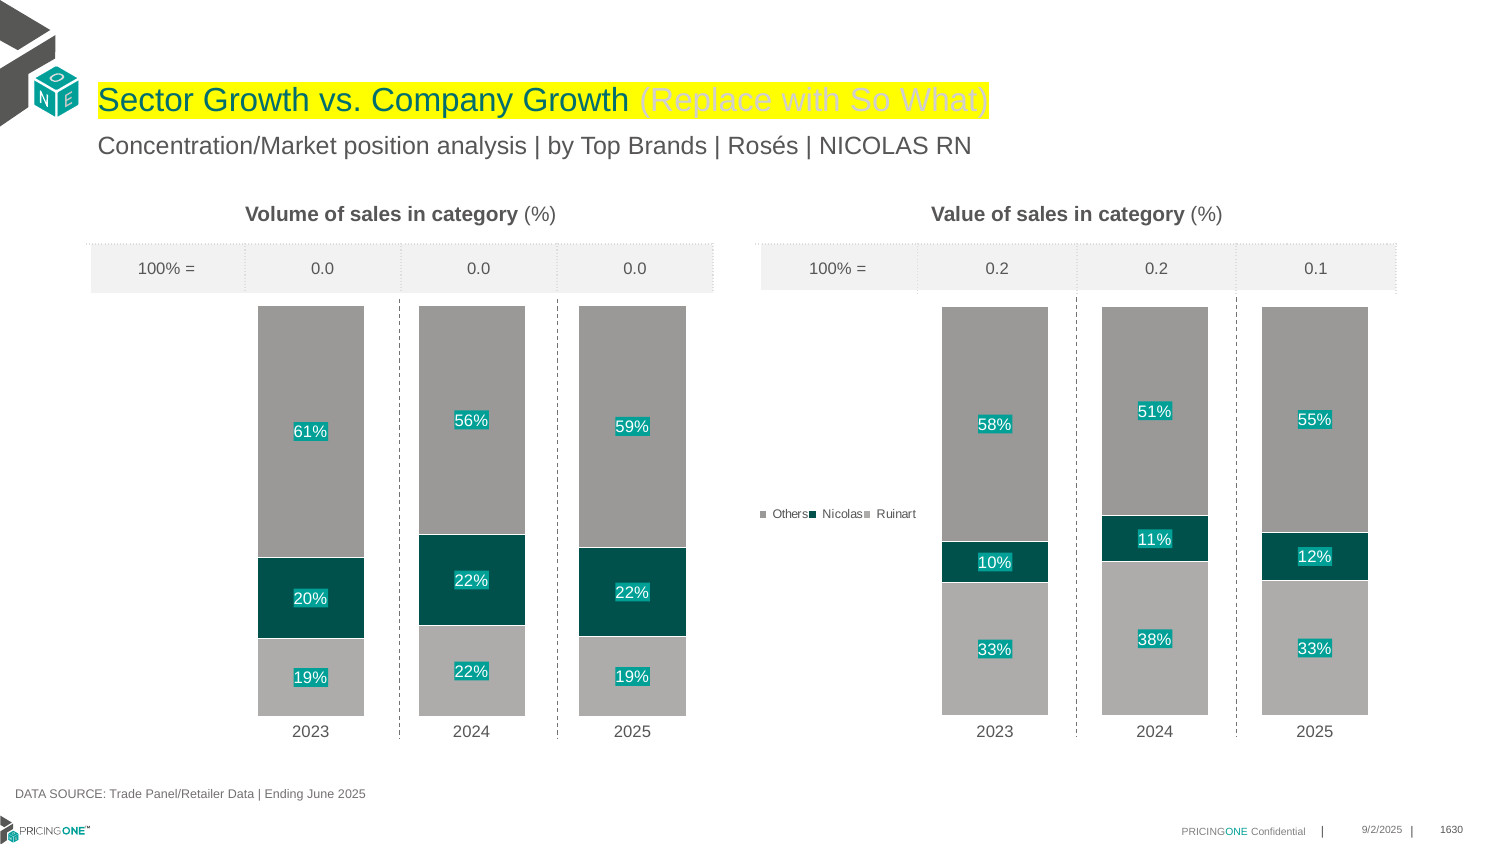

# Sector Growth vs. Company Growth (Replace with So What)
Concentration/Market position analysis | by Top Brands | Rosés | NICOLAS RN
| Volume of sales in category (%) |  |  |  |
| --- | --- | --- | --- |
| 100% = | 0.0 | 0.0 | 0.0 |
| Value of sales in category (%) |  |  |  |
| --- | --- | --- | --- |
| 100% = | 0.2 | 0.2 | 0.1 |

### Chart

| Category | Ruinart | Nicolas | Others |
|---|---|---|---|
| 2023 | 0.18902668169860953 | 0.19767004885381437 | 0.6133032694475761 |
| 2024 | 0.22040636042402828 | 0.2226148409893993 | 0.5569787985865724 |
| 2025 | 0.1940700808625337 | 0.2169811320754717 | 0.5889487870619946 |

### Chart

| Category | Ruinart | Nicolas | Others |
|---|---|---|---|
| 2023 | 0.32590800043903895 | 0.09880466426589034 | 0.5752873352950708 |
| 2024 | 0.3754031040521771 | 0.11372063530406426 | 0.5108762606437587 |
| 2025 | 0.3310356549327693 | 0.11538752077353075 | 0.5535768242937001 |
DATA SOURCE: Trade Panel/Retailer Data | Ending June 2025

9/2/2025
1630